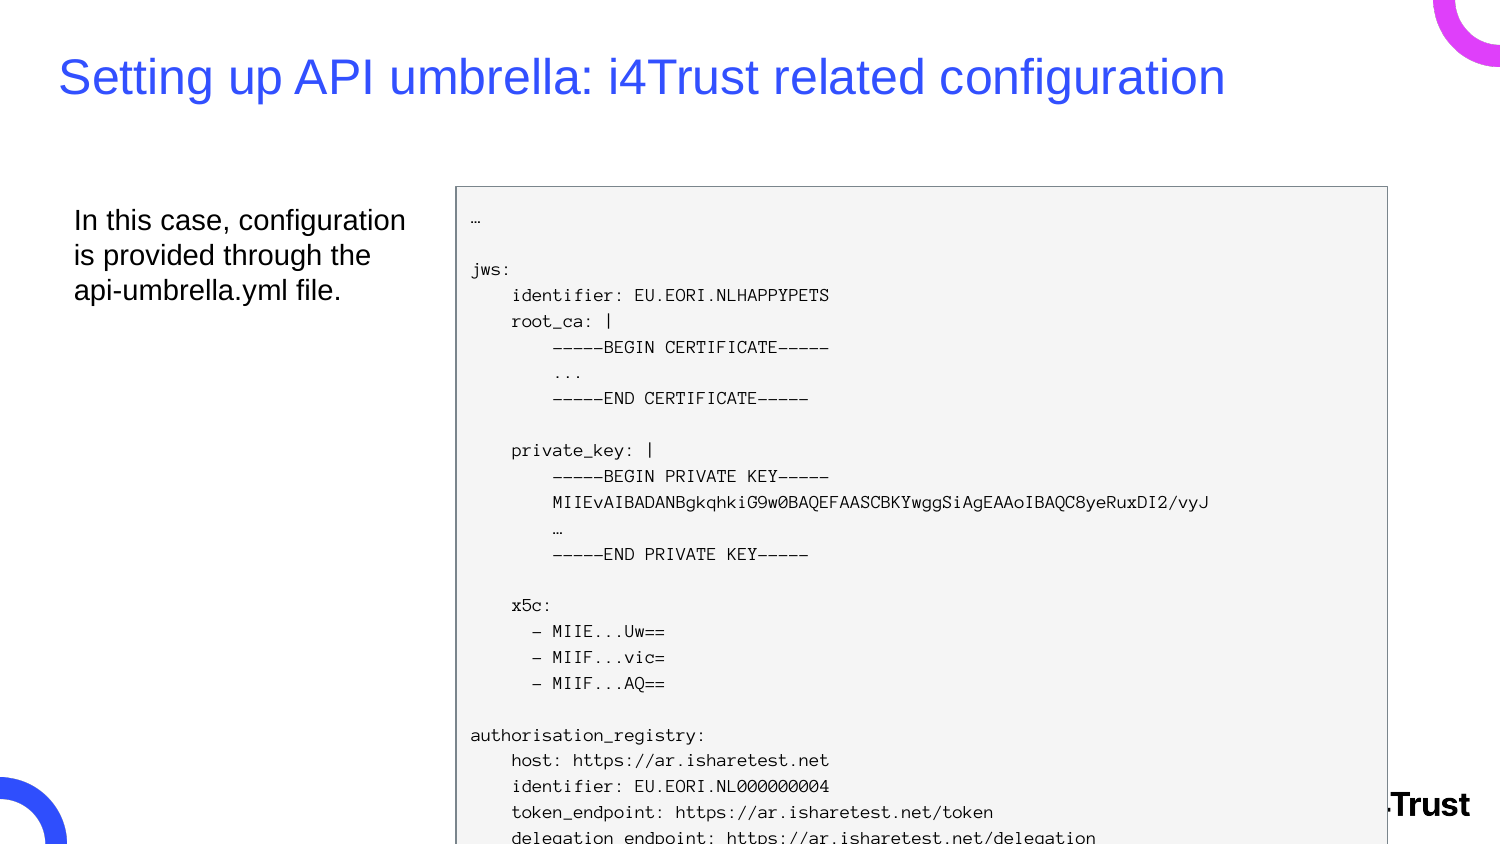

# Setting up API umbrella: i4Trust related configuration

In this case, configuration is provided through the api-umbrella.yml file.
…
jws:
    identifier: EU.EORI.NLHAPPYPETS
    root_ca: |
        -----BEGIN CERTIFICATE-----
        ...
        -----END CERTIFICATE-----

    private_key: |
        -----BEGIN PRIVATE KEY-----
        MIIEvAIBADANBgkqhkiG9w0BAQEFAASCBKYwggSiAgEAAoIBAQC8yeRuxDI2/vyJ
        …
        -----END PRIVATE KEY-----

    x5c:
      - MIIE...Uw==
      - MIIF...vic=
      - MIIF...AQ==

authorisation_registry:
    host: https://ar.isharetest.net
    identifier: EU.EORI.NL000000004
    token_endpoint: https://ar.isharetest.net/token
    delegation_endpoint: https://ar.isharetest.net/delegation